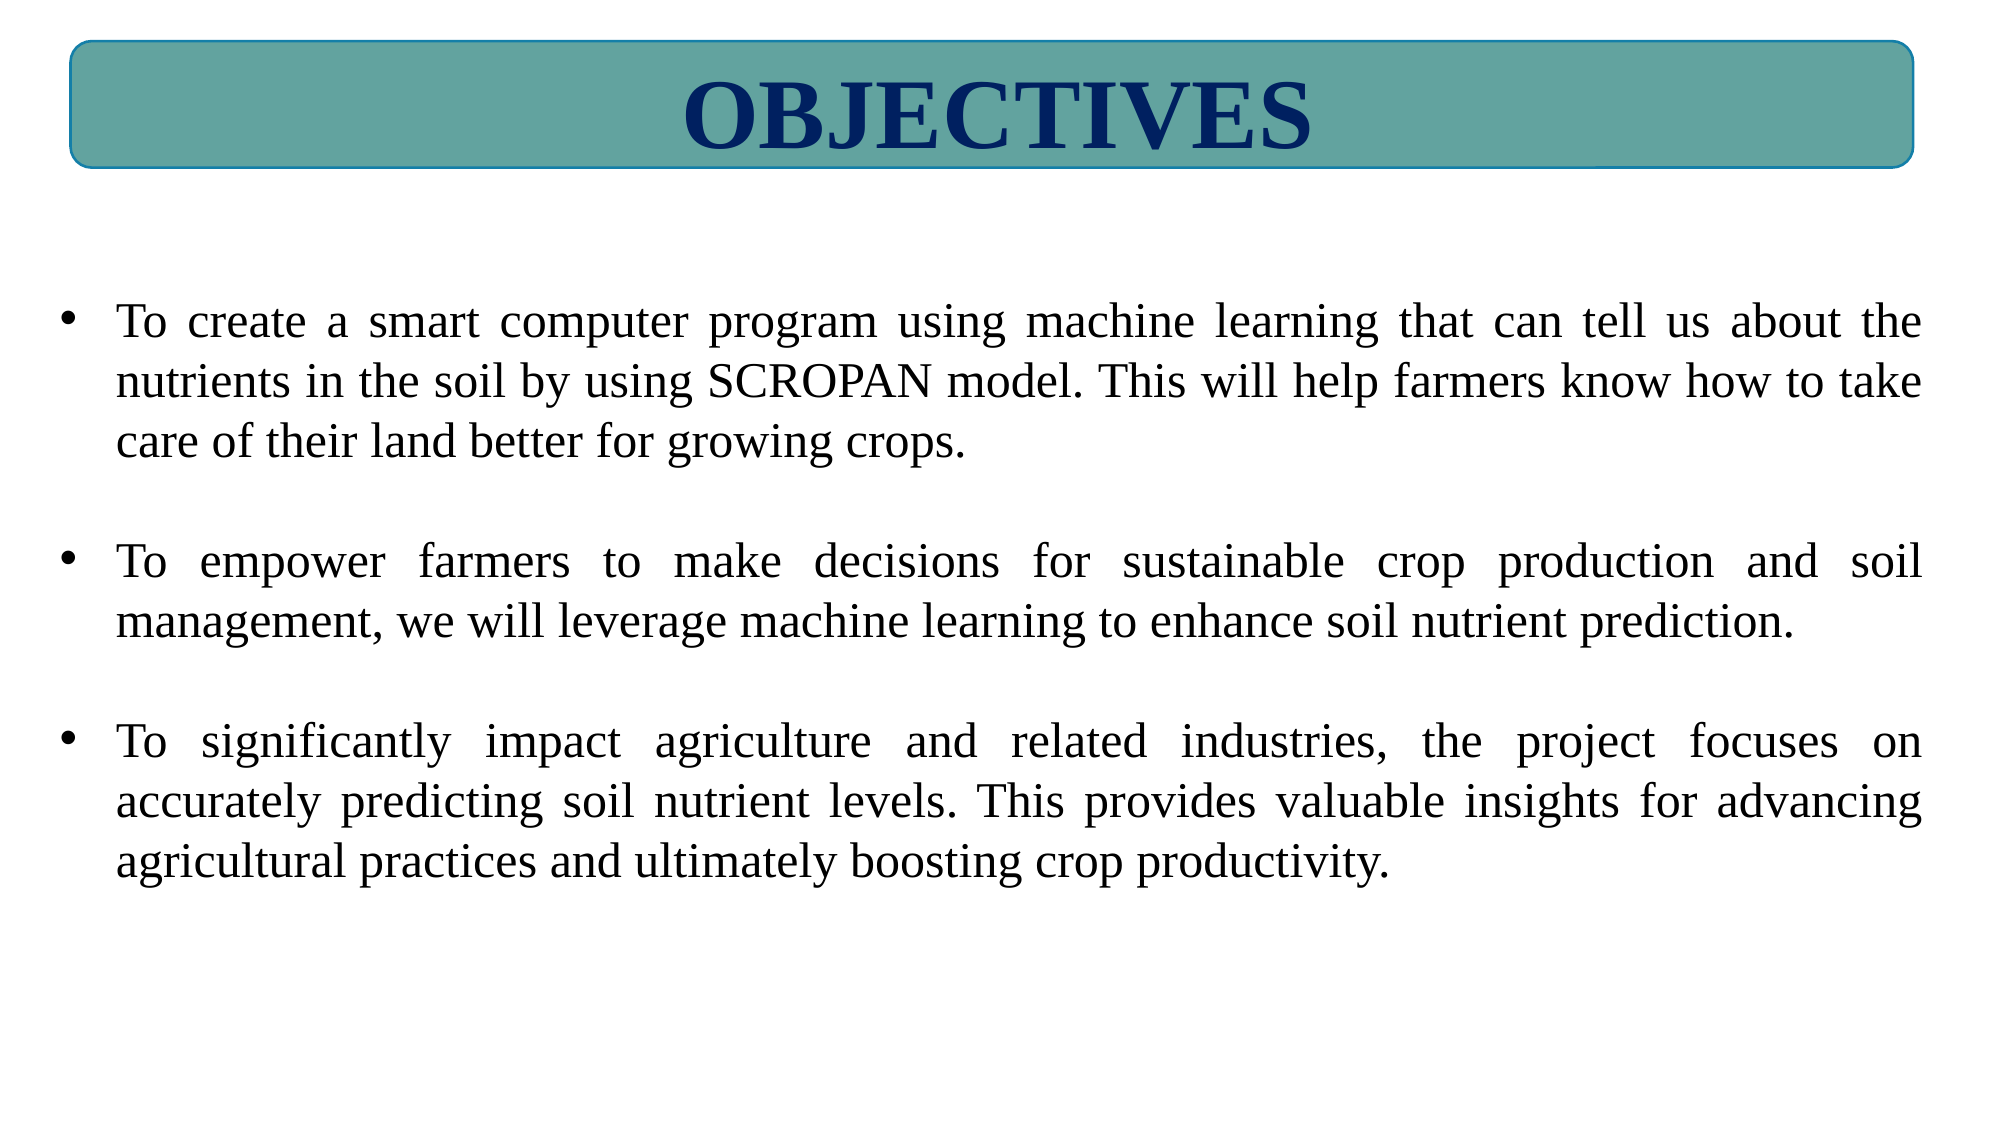

OBJECTIVES
To create a smart computer program using machine learning that can tell us about the nutrients in the soil by using SCROPAN model. This will help farmers know how to take care of their land better for growing crops.

To empower farmers to make decisions for sustainable crop production and soil management, we will leverage machine learning to enhance soil nutrient prediction.

To significantly impact agriculture and related industries, the project focuses on accurately predicting soil nutrient levels. This provides valuable insights for advancing agricultural practices and ultimately boosting crop productivity.